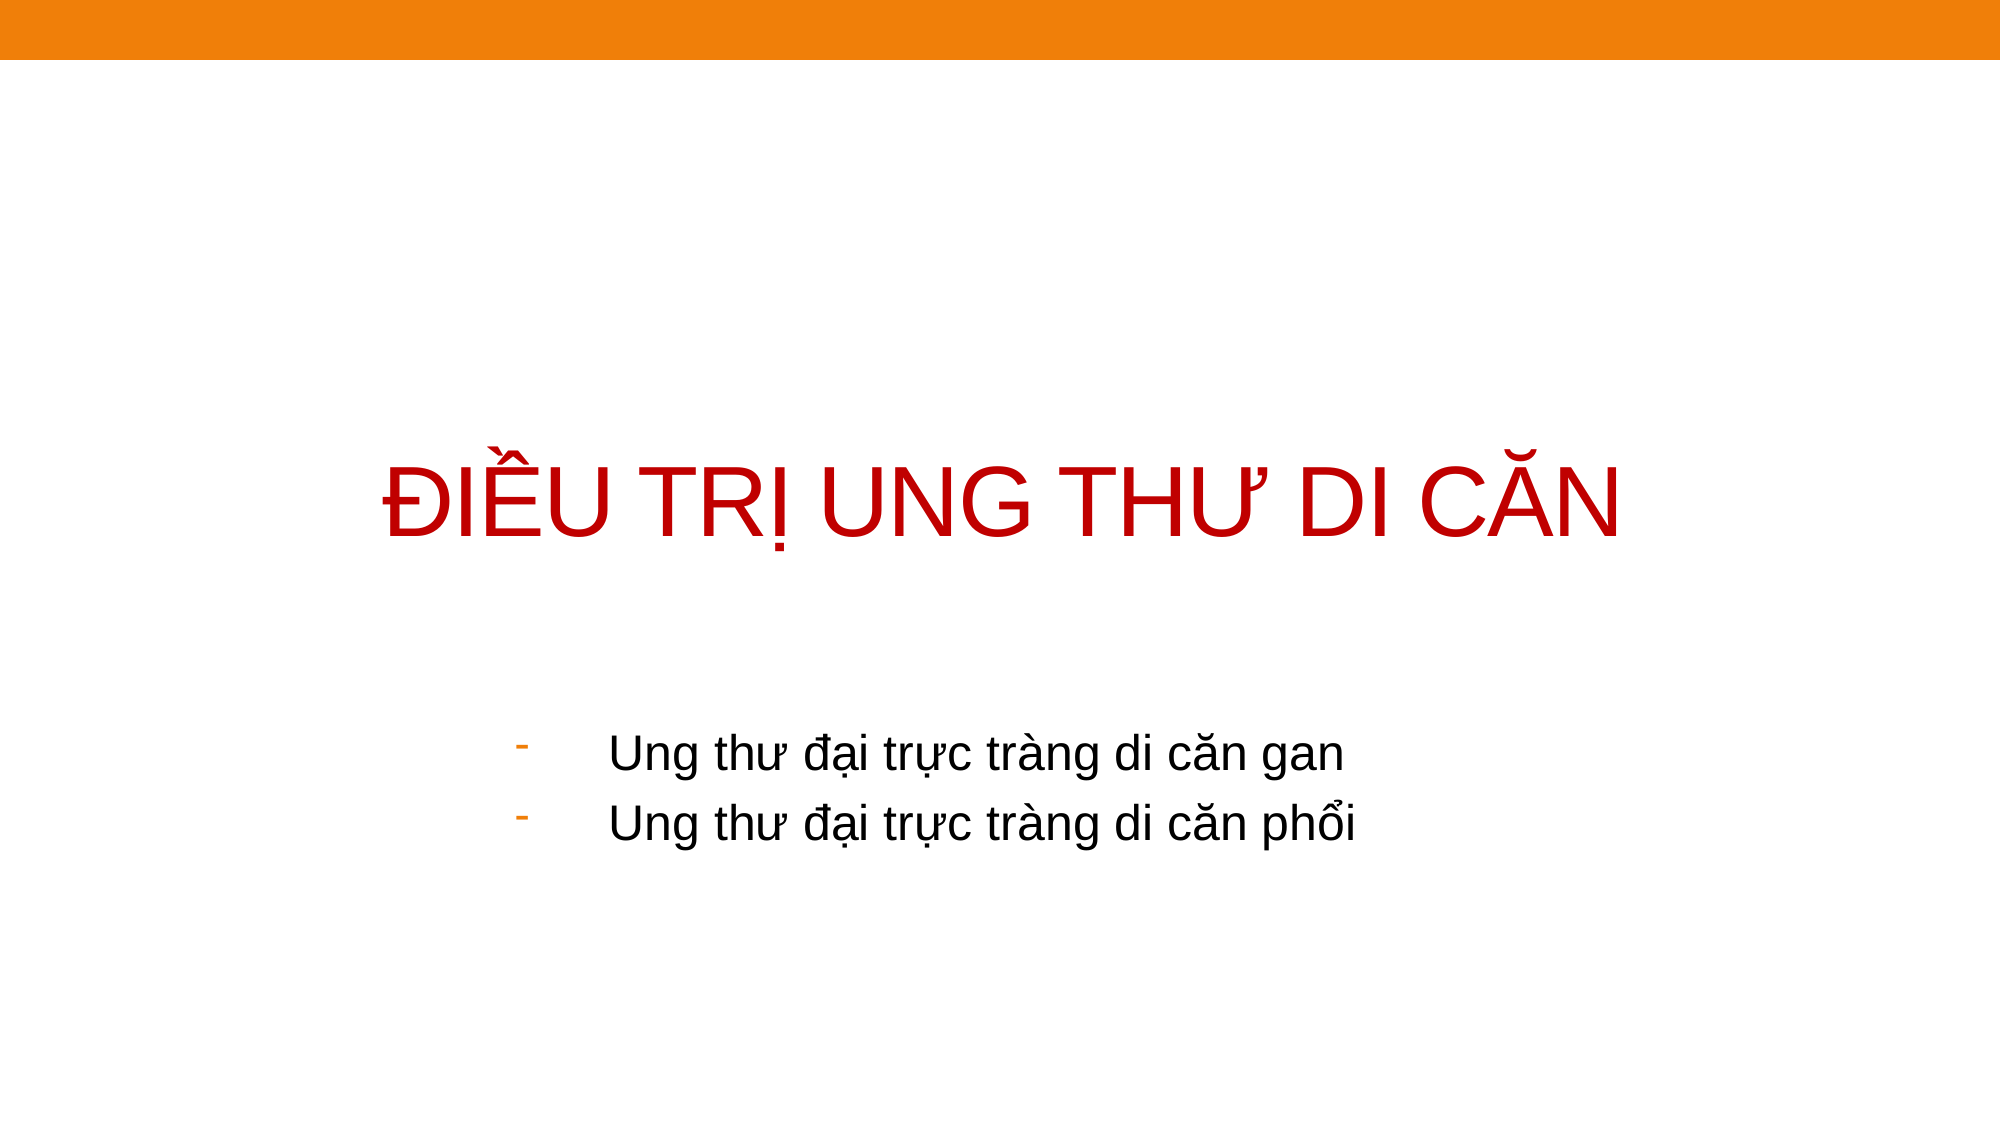

# ĐIỀU TRỊ UNG THƯ DI CĂN
Ung thư đại trực tràng di căn gan
Ung thư đại trực tràng di căn phổi